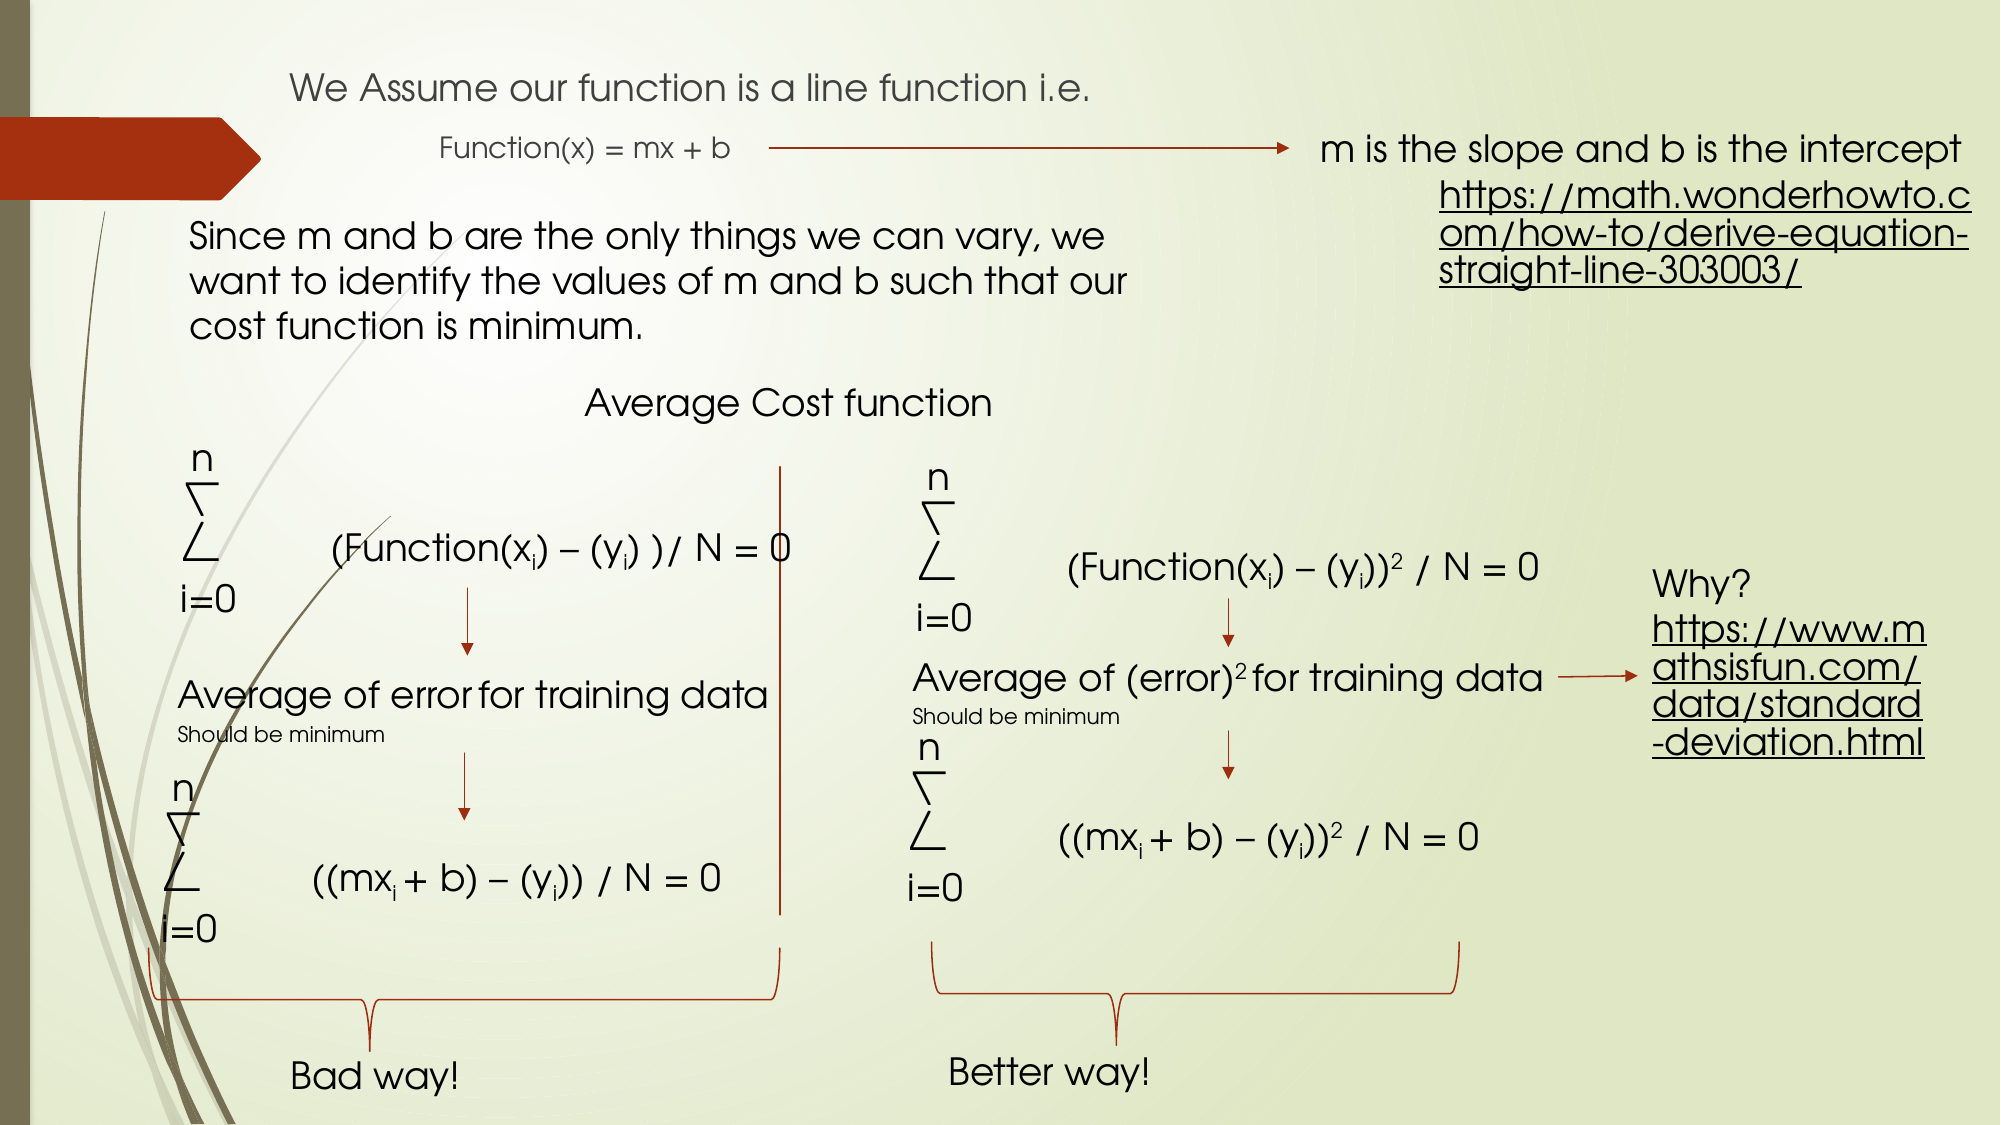

We Assume our function is a line function i.e.
Function(x) = mx + b
m is the slope and b is the intercept
https://math.wonderhowto.com/how-to/derive-equation-straight-line-303003/
Since m and b are the only things we can vary, we want to identify the values of m and b such that our cost function is minimum.
Average Cost function
 n
⎲
⎳	(Function(xi) – (yi) )/ N = 0
i=0
 n
⎲
⎳	(Function(xi) – (yi))2 / N = 0
i=0
Why?
https://www.mathsisfun.com/data/standard-deviation.html
Average of (error)2 for training data
Should be minimum
Average of error for training data
Should be minimum

 n
⎲
⎳	((mxi + b) – (yi))2 / N = 0
i=0

 n
⎲
⎳	((mxi + b) – (yi)) / N = 0
i=0
Better way!
Bad way!